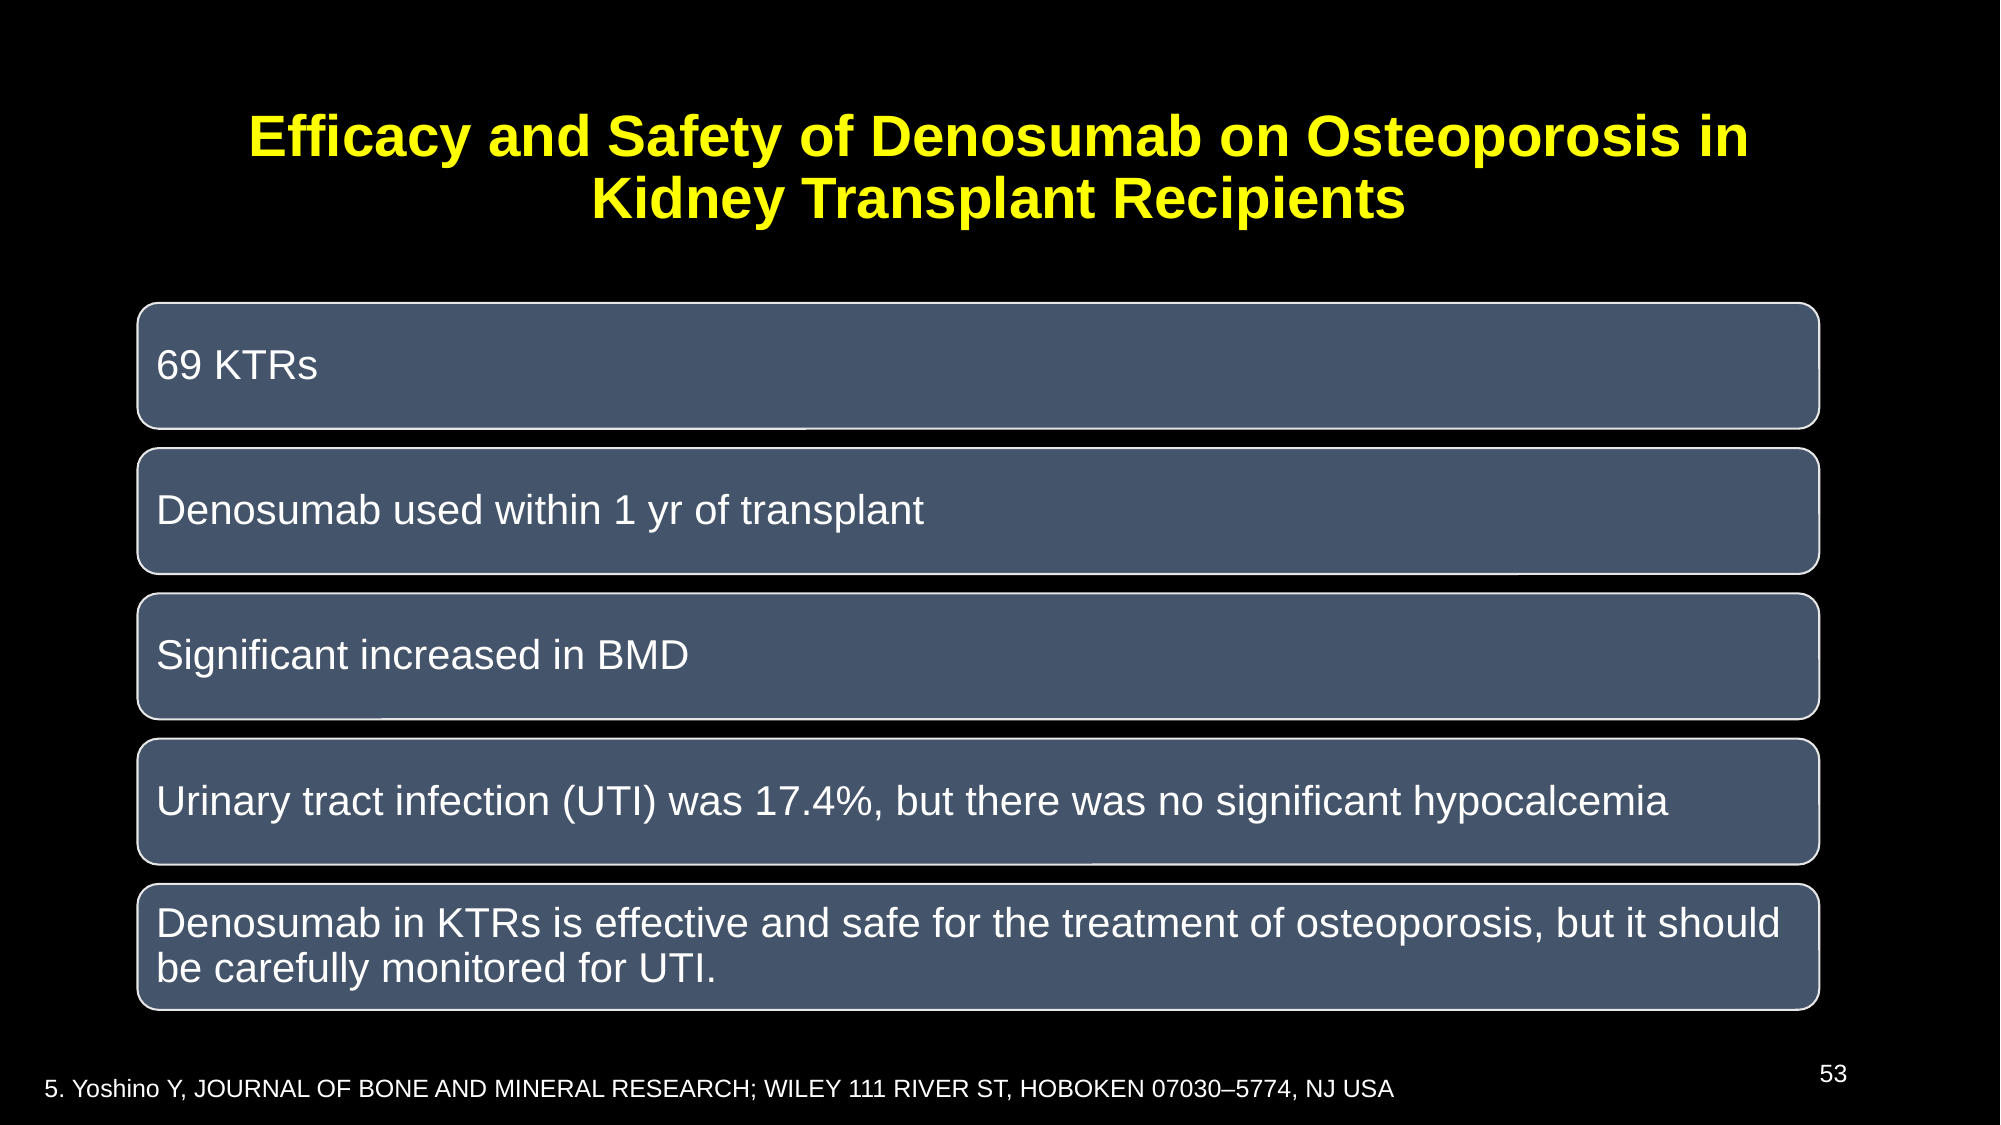

# Efficacy and Safety of Denosumab on Osteoporosis in Kidney Transplant Recipients

69 KTRs

Denosumab used within 1 yr of transplant

Significant increased in BMD

Urinary tract infection (UTI) was 17.4%, but there was no significant hypocalcemia

Denosumab in KTRs is effective and safe for the treatment of osteoporosis, but it should be carefully monitored for UTI.
53
5. Yoshino Y, JOURNAL OF BONE AND MINERAL RESEARCH; WILEY 111 RIVER ST, HOBOKEN 07030–5774, NJ USA